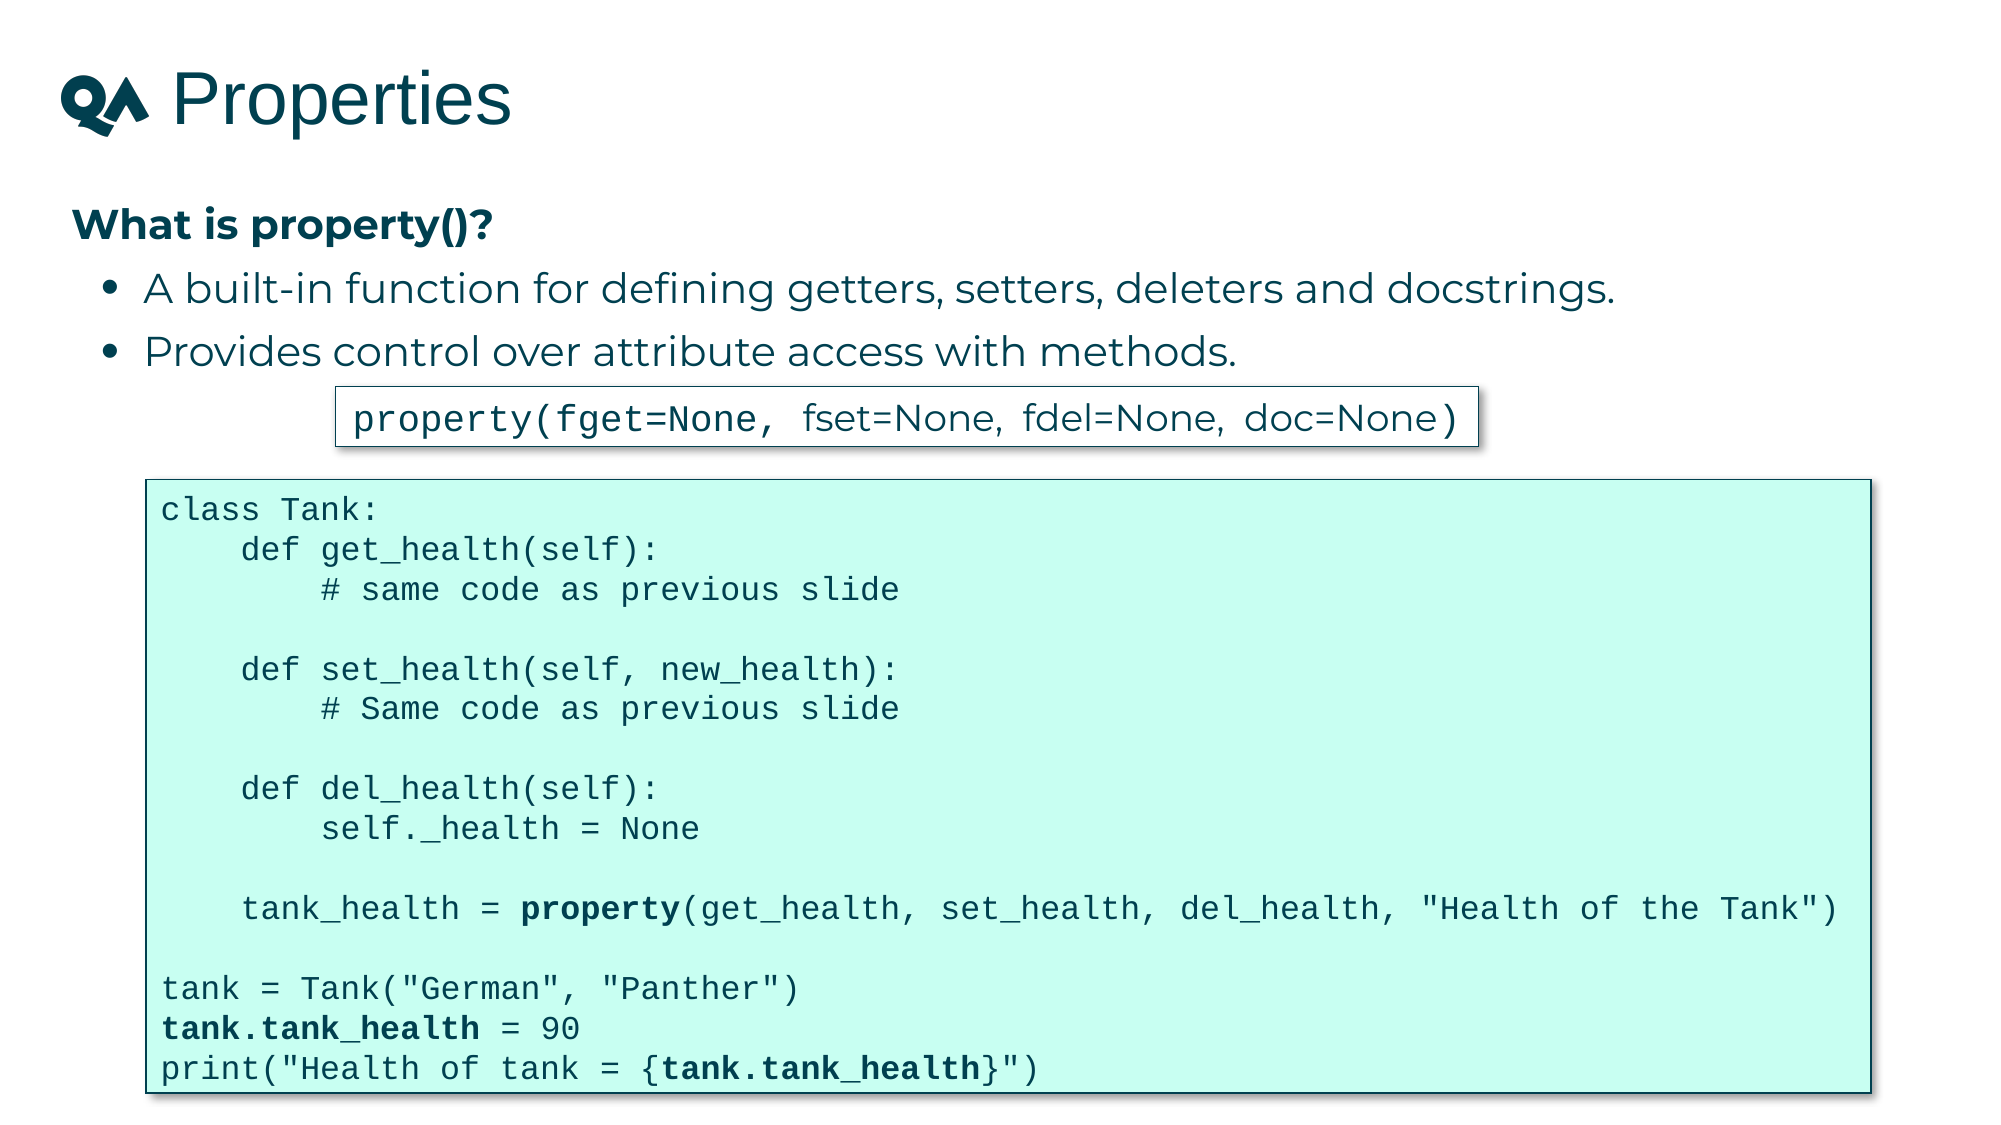

# Properties
What is property()?
A built-in function for defining getters, setters, deleters and docstrings.
Provides control over attribute access with methods.
property(fget=None, fset=None,  fdel=None,  doc=None)
class Tank:
    def get_health(self):
        # same code as previous slide

    def set_health(self, new_health):
        # Same code as previous slide

    def del_health(self):
        self._health = None

    tank_health = property(get_health, set_health, del_health, "Health of the Tank")

tank = Tank("German", "Panther")
tank.tank_health = 90
print("Health of tank = {tank.tank_health}")